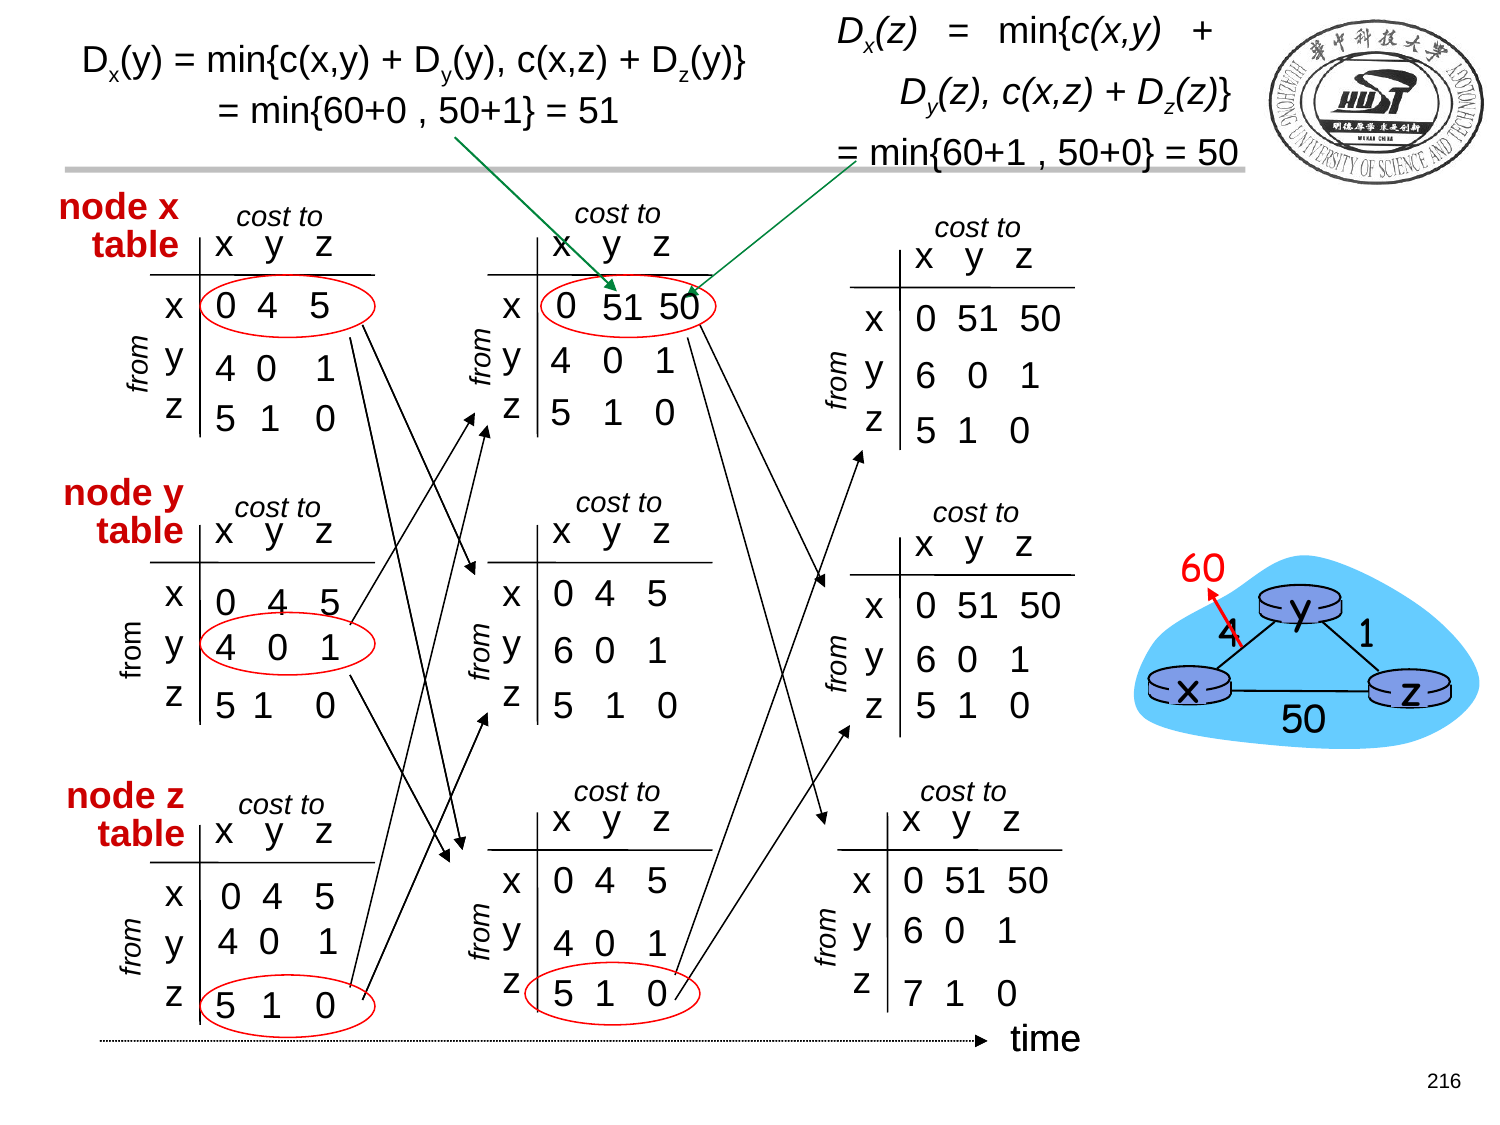

Dx(z) = min{c(x,y) +
      Dy(z), c(x,z) + Dz(z)}
= min{60+1 , 50+0} = 50
Dx(y) = min{c(x,y) + Dy(y), c(x,z) + Dz(y)}
             = min{60+0 , 50+1} = 51

node x
table
cost to
cost to
cost to
x   y   z
x   y   z
x   y   z

x
0  4   5
x
0
50

51
x
0  51  50

y
y

4   0   1
from
4
0
1
y

from
6   0   1
from
z
z
5   1   0
5
1
0
z
5  1   0

node y
table
cost to
cost to
cost to
x   y   z
x   y   z
x   y   z

60

y

4
1

x

z

50

x
x
0  4   5

0   4   5
4   0   1
x
0  51  50

y
y

6  0   1
y
from
from
6  0   1
from
z
z
5
1
0
5   1   0
z
5  1   0

cost to
cost to
node z
table
cost to
x   y   z
x   y   z
x   y   z

x
0  4   5
x
0  51  50

x

0  4   5
y
y
6  0   1
from
4
0
1
y
4  0   1
from
from
z
z
z
5  1   0
7  1   0

5
1
0

time
time

216